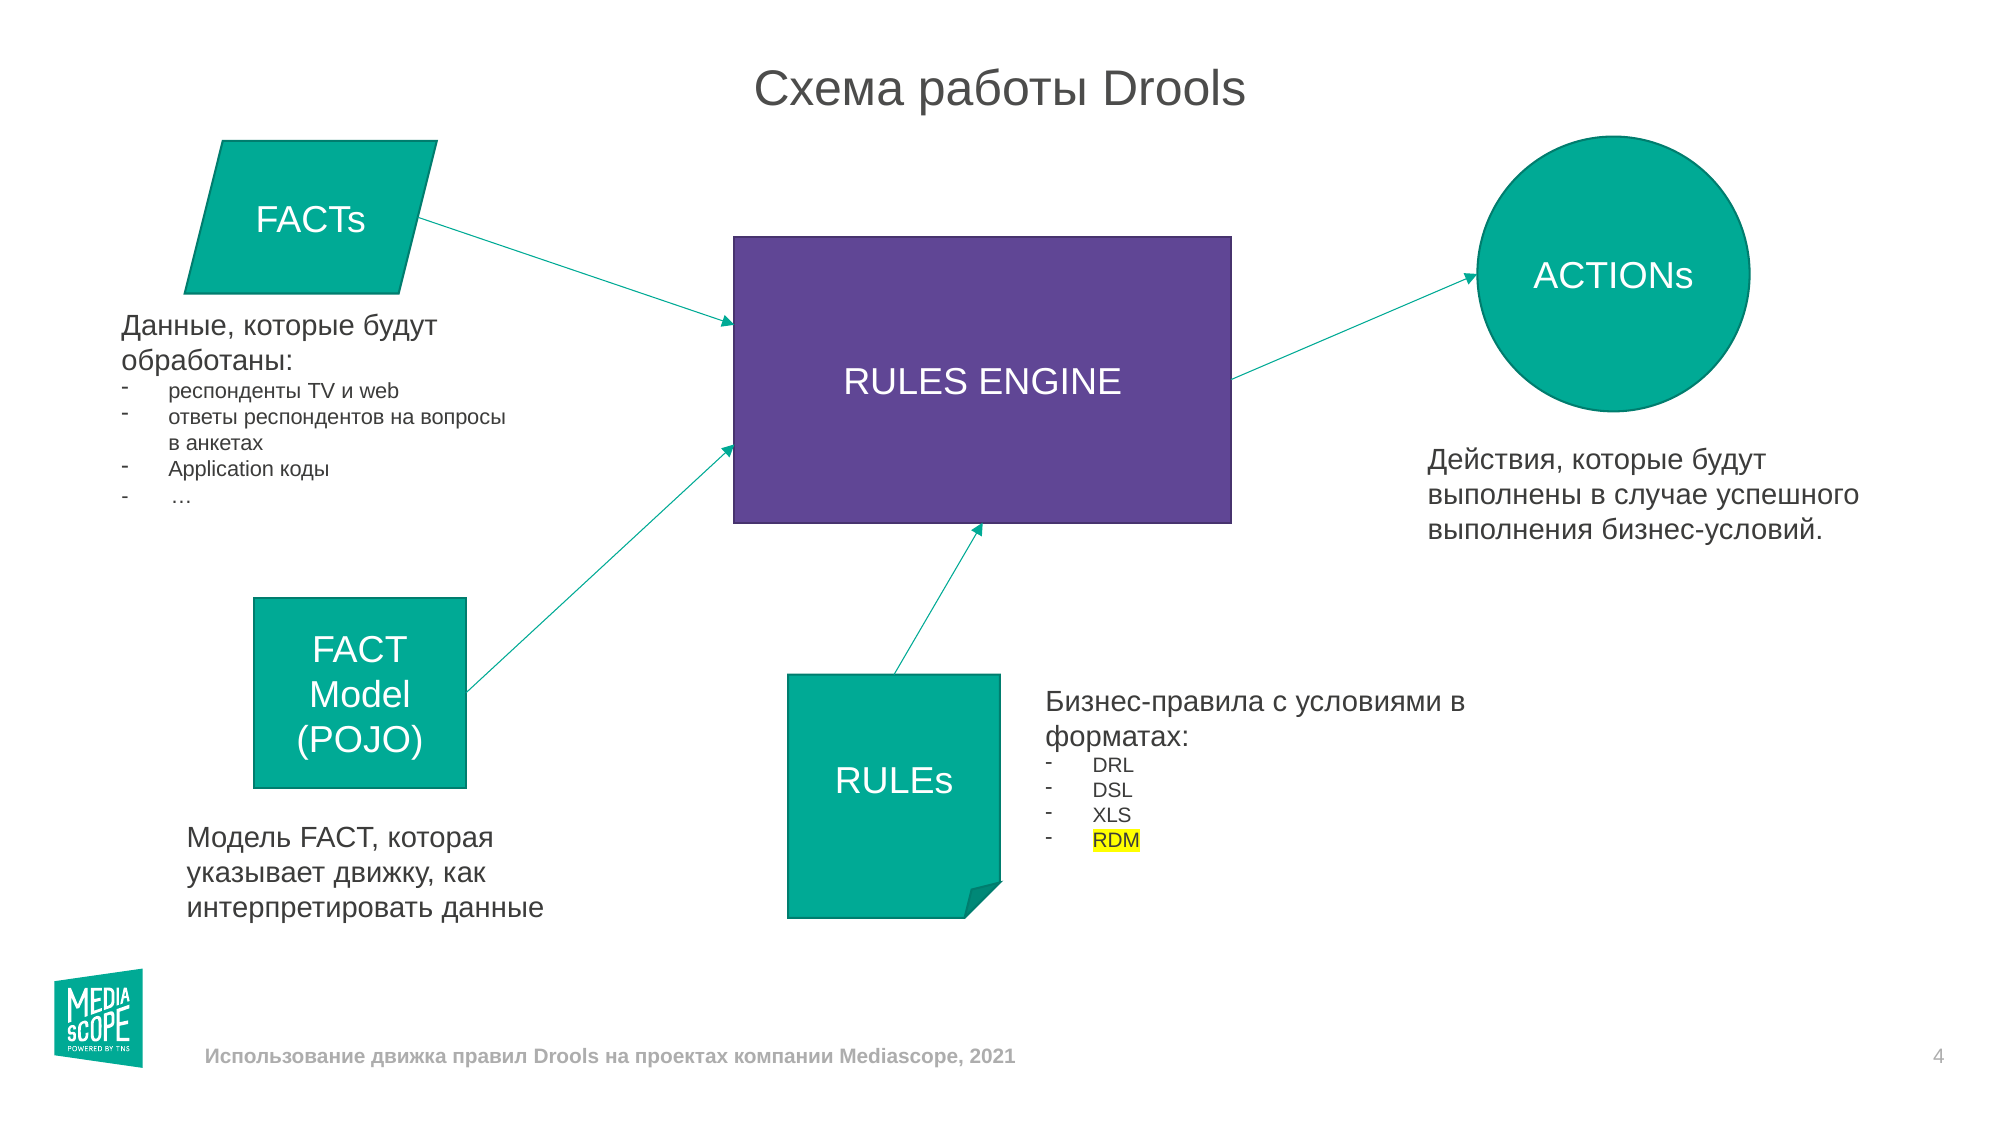

# Схема работы Drools
ACTIONs
FACTs
RULES ENGINE
Данные, которые будут
обработаны:
респонденты TV и web
ответы респондентов на вопросы в анкетах
Application коды
-       …
Действия, которые будут выполнены в случае успешного выполнения бизнес-условий.
FACT
Model (POJO)
RULEs
Бизнес-правила с условиями в форматах:
DRL
DSL
XLS
RDM
Модель FACT, которая указывает движку, как интерпретировать данные
4
Использование движка правил Drools на проектах компании Mediascope, 2021